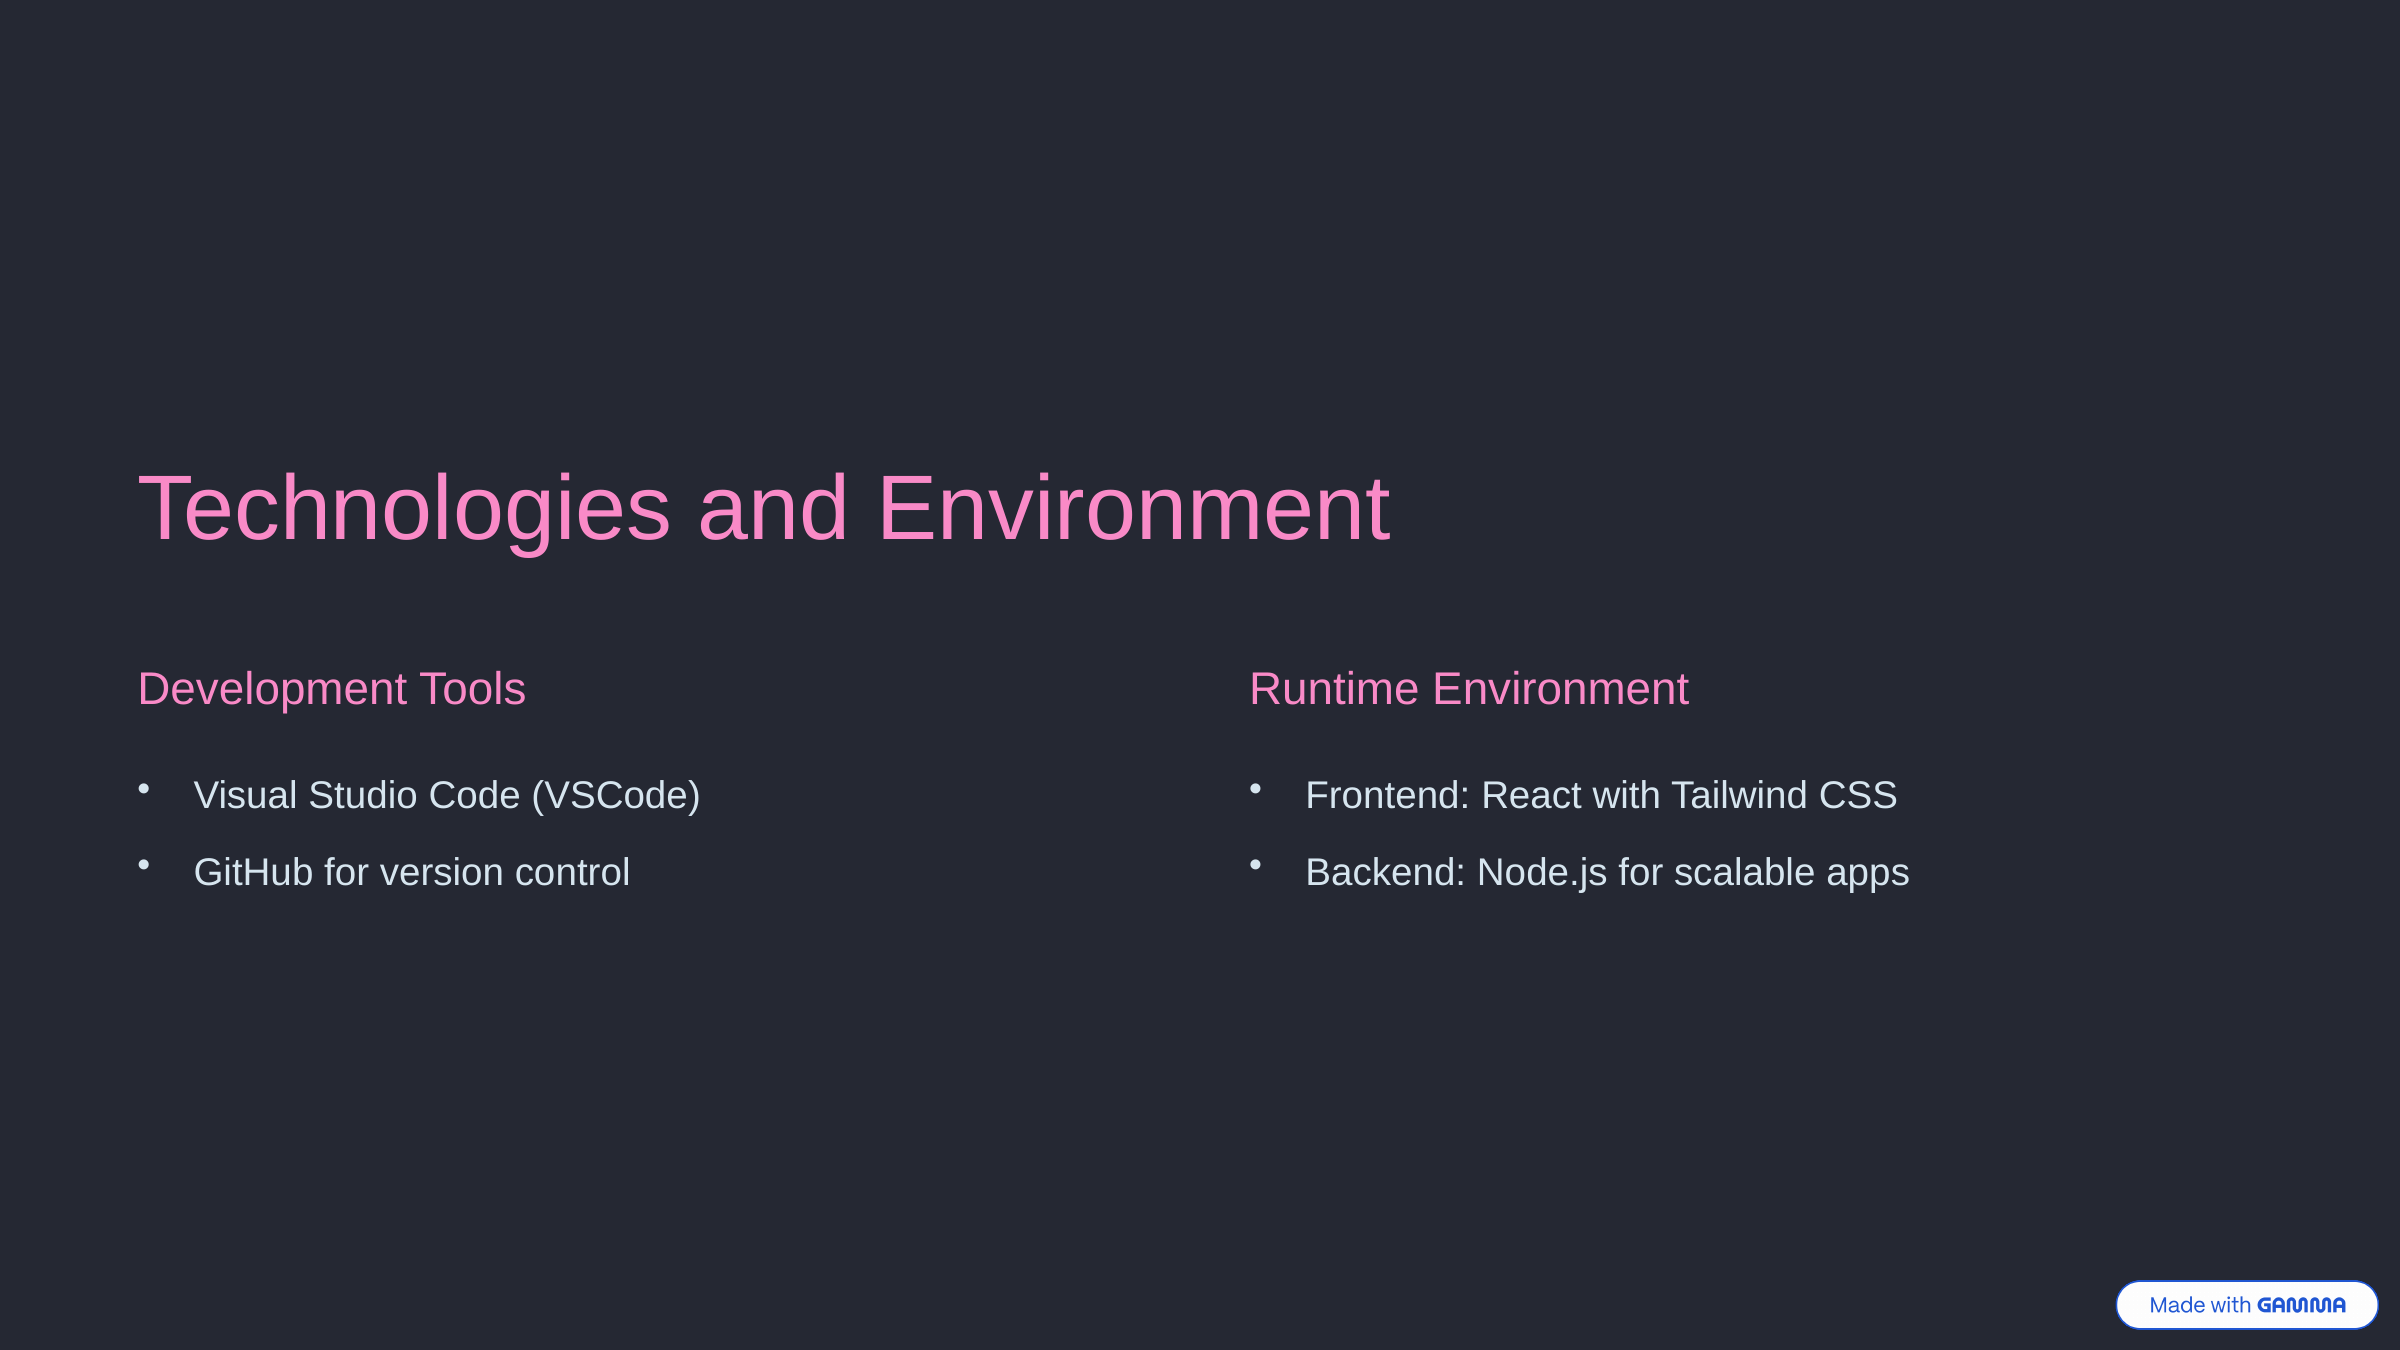

Technologies and Environment
Development Tools
Runtime Environment
Visual Studio Code (VSCode)
Frontend: React with Tailwind CSS
GitHub for version control
Backend: Node.js for scalable apps